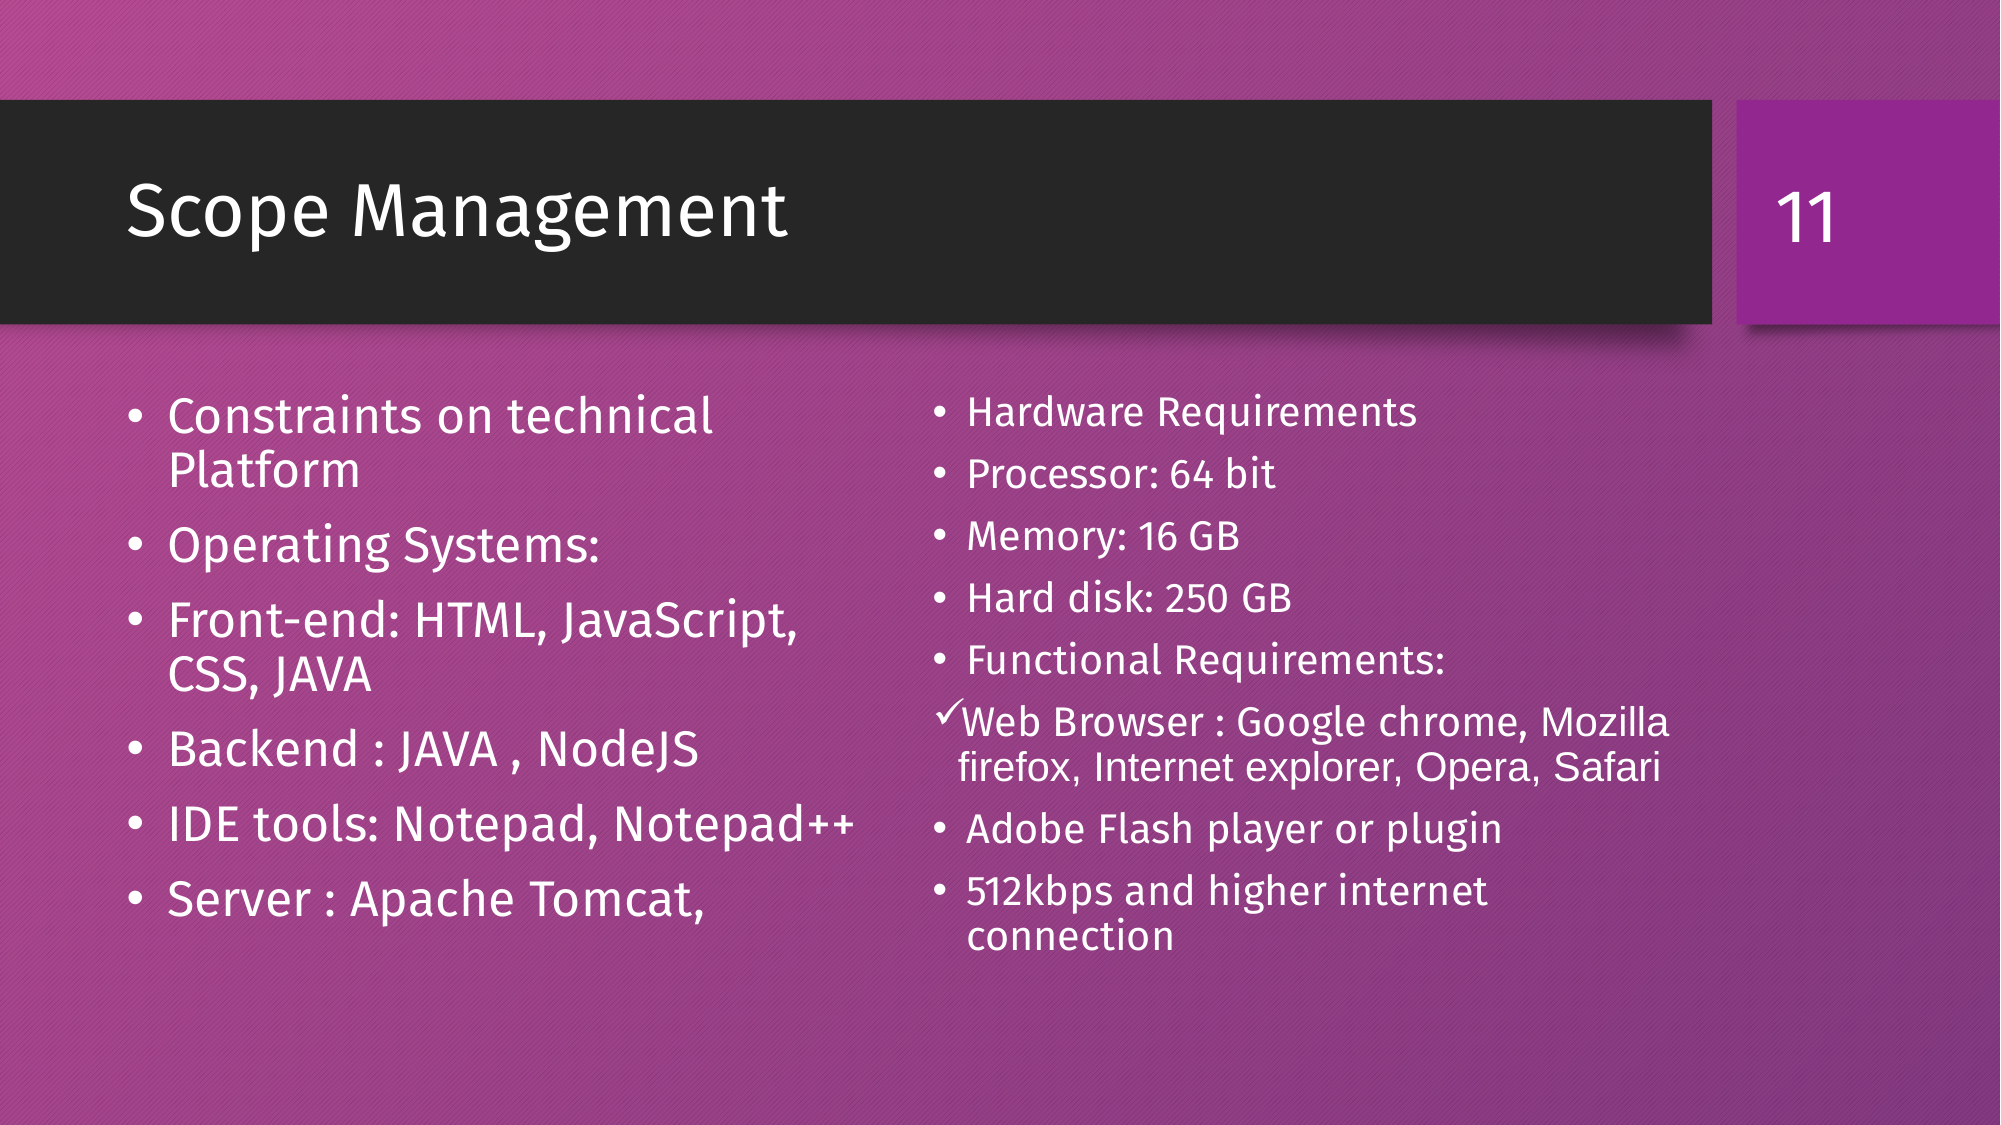

11
# Scope Management
Constraints on technical Platform
Operating Systems:
Front-end: HTML, JavaScript, CSS, JAVA
Backend : JAVA , NodeJS
IDE tools: Notepad, Notepad++
Server : Apache Tomcat,

Hardware Requirements
Processor: 64 bit
Memory: 16 GB
Hard disk: 250 GB
Functional Requirements:
Web Browser : Google chrome, Mozilla firefox, Internet explorer, Opera, Safari
Adobe Flash player or plugin
512kbps and higher internet connection